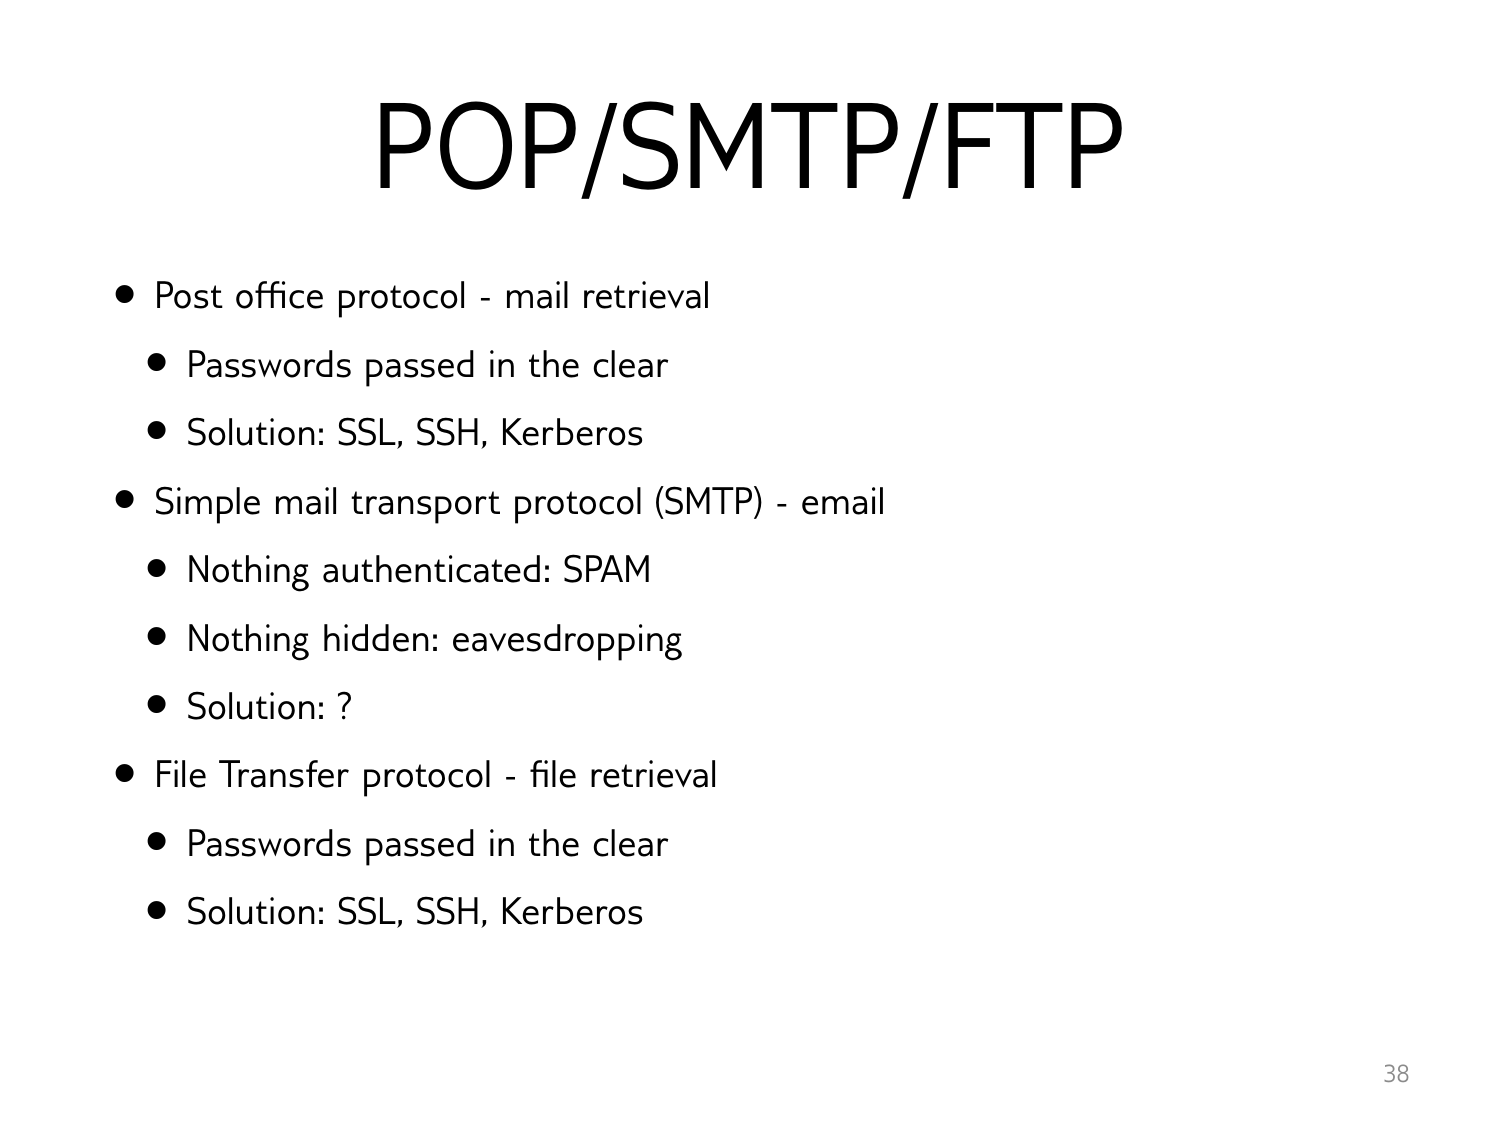

# POP/SMTP/FTP
Post office protocol - mail retrieval
Passwords passed in the clear
Solution: SSL, SSH, Kerberos
Simple mail transport protocol (SMTP) - email
Nothing authenticated: SPAM
Nothing hidden: eavesdropping
Solution: ?
File Transfer protocol - file retrieval
Passwords passed in the clear
Solution: SSL, SSH, Kerberos
38